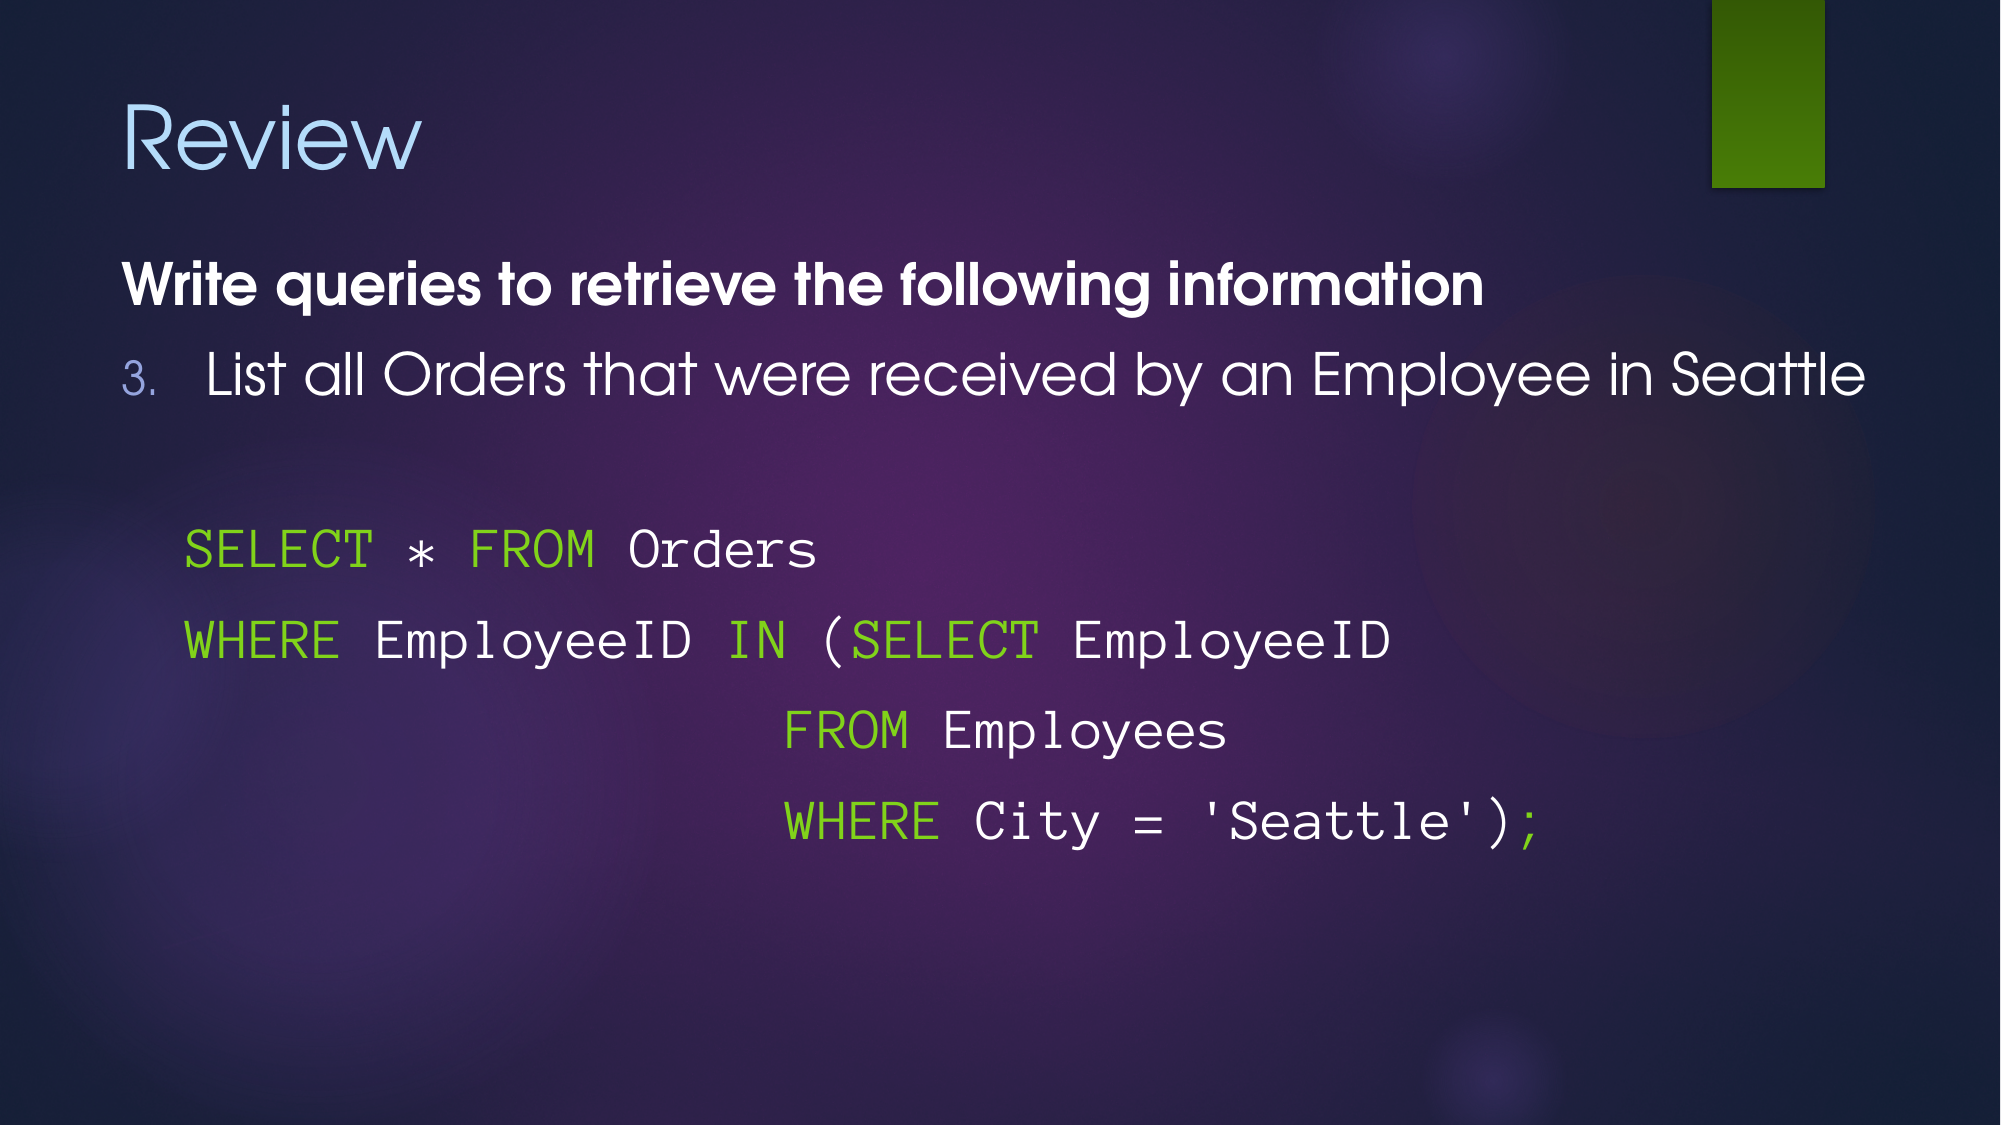

# Review
Write queries to retrieve the following information
List all Orders that were received by an Employee in Seattle

SELECT * FROM Orders
WHERE EmployeeID IN (SELECT EmployeeID
				FROM Employees
				WHERE City = 'Seattle');